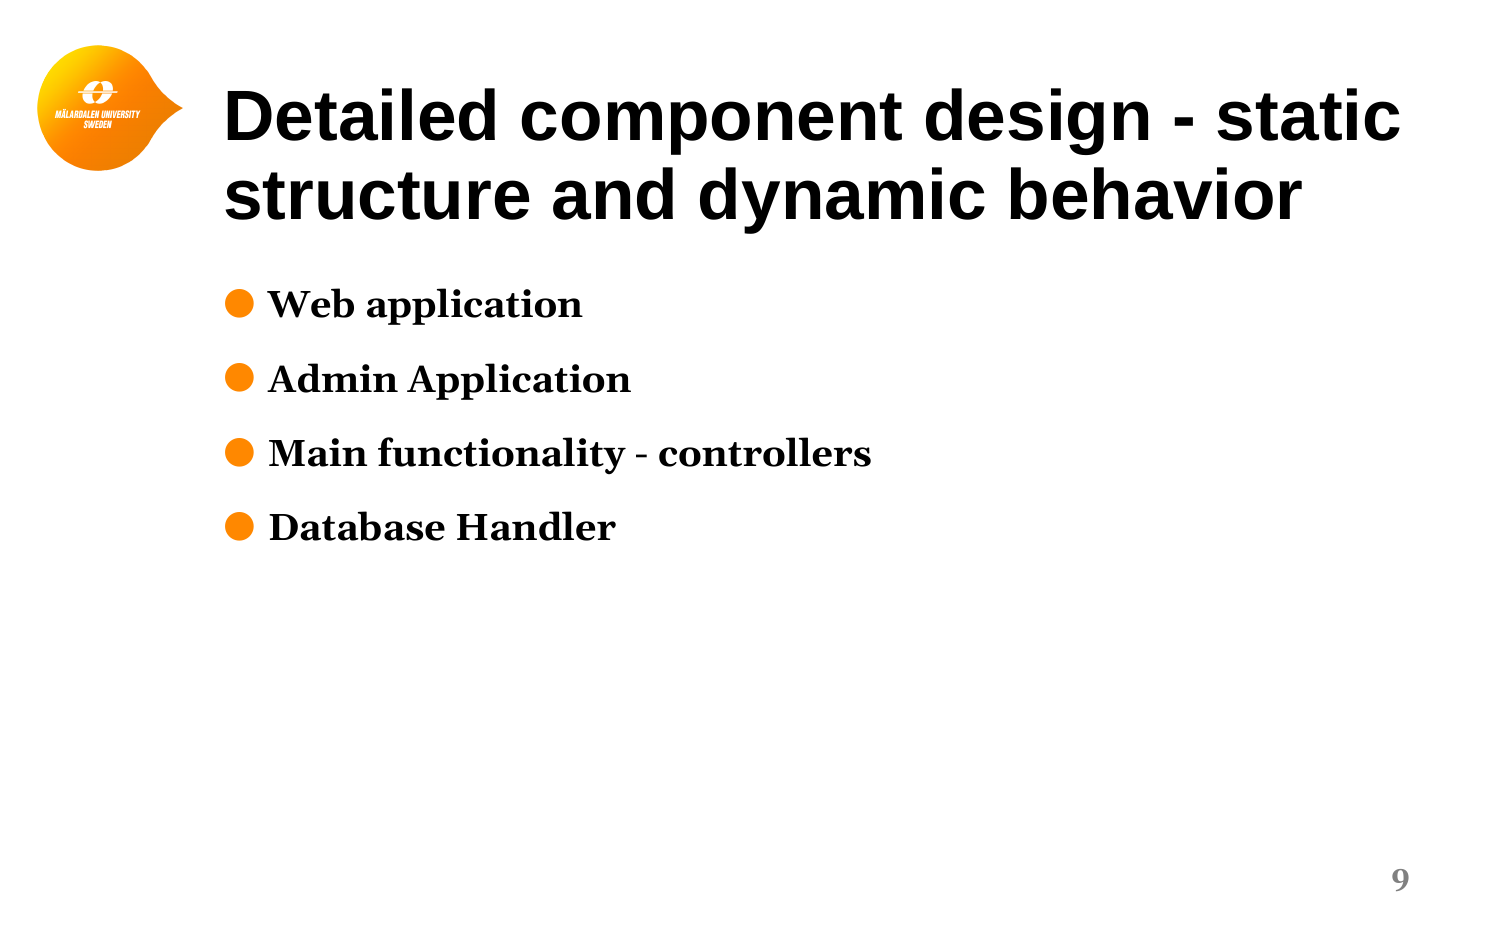

# Detailed component design - static structure and dynamic behavior
Web application
Admin Application
Main functionality - controllers
Database Handler

9